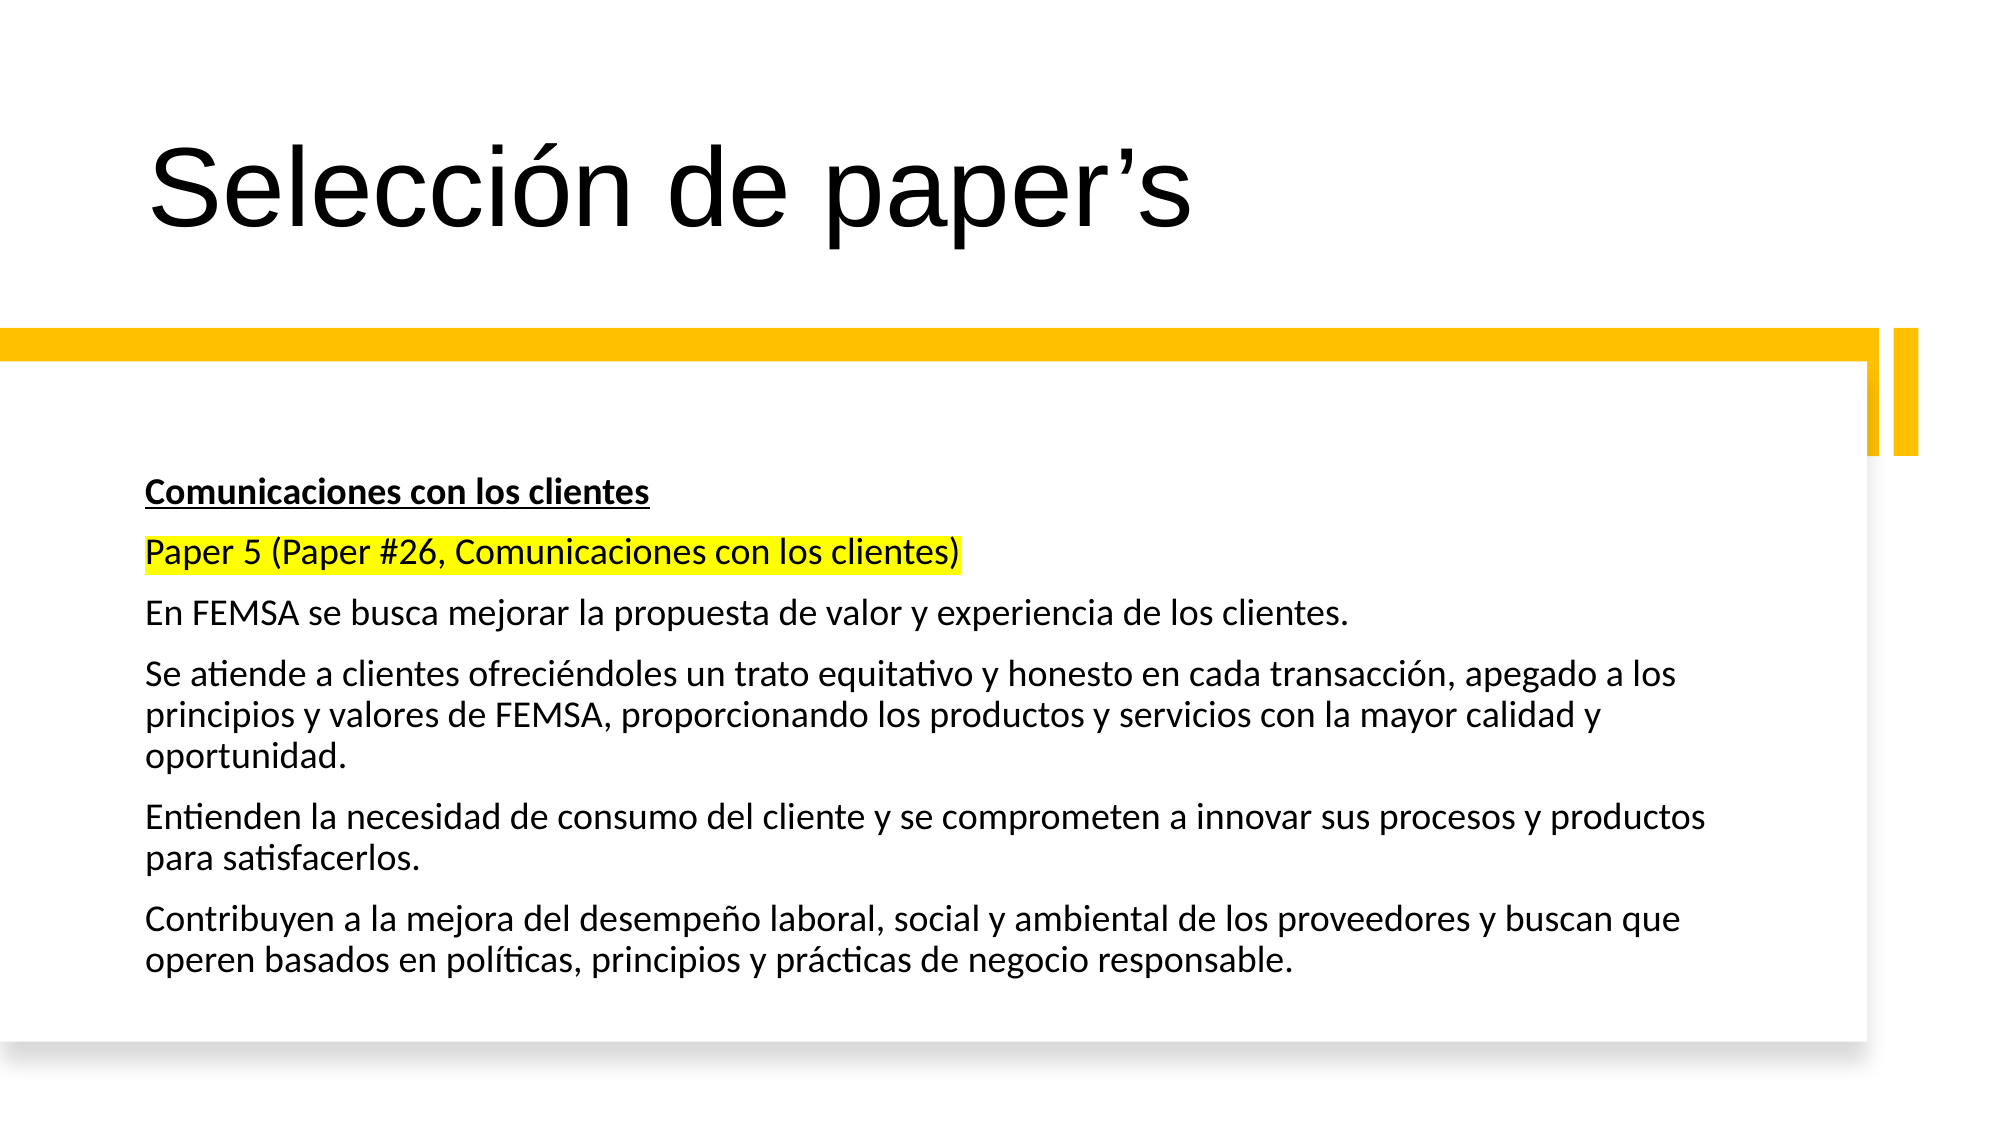

# Selección de paper’s

Comunicaciones con los clientes
Paper 5 (Paper #26, Comunicaciones con los clientes)
En FEMSA se busca mejorar la propuesta de valor y experiencia de los clientes.
Se atiende a clientes ofreciéndoles un trato equitativo y honesto en cada transacción, apegado a los principios y valores de FEMSA, proporcionando los productos y servicios con la mayor calidad y oportunidad.
Entienden la necesidad de consumo del cliente y se comprometen a innovar sus procesos y productos para satisfacerlos.
Contribuyen a la mejora del desempeño laboral, social y ambiental de los proveedores y buscan que operen basados en políticas, principios y prácticas de negocio responsable.